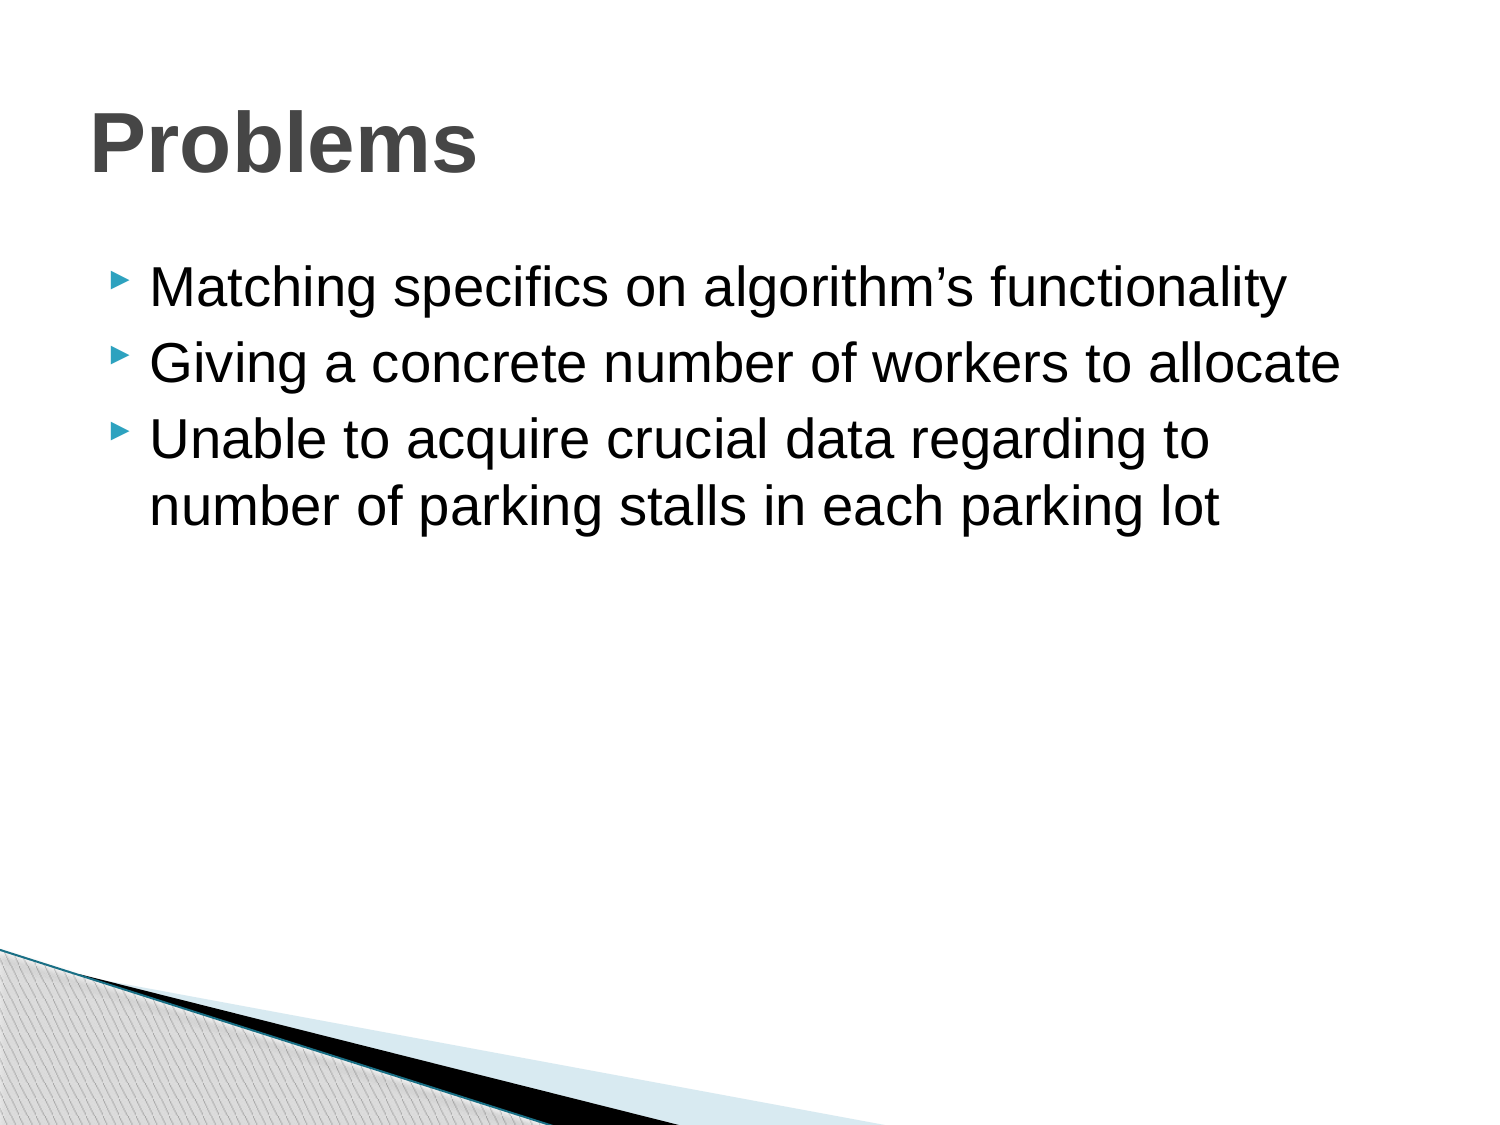

# Problems
Matching specifics on algorithm’s functionality
Giving a concrete number of workers to allocate
Unable to acquire crucial data regarding to number of parking stalls in each parking lot